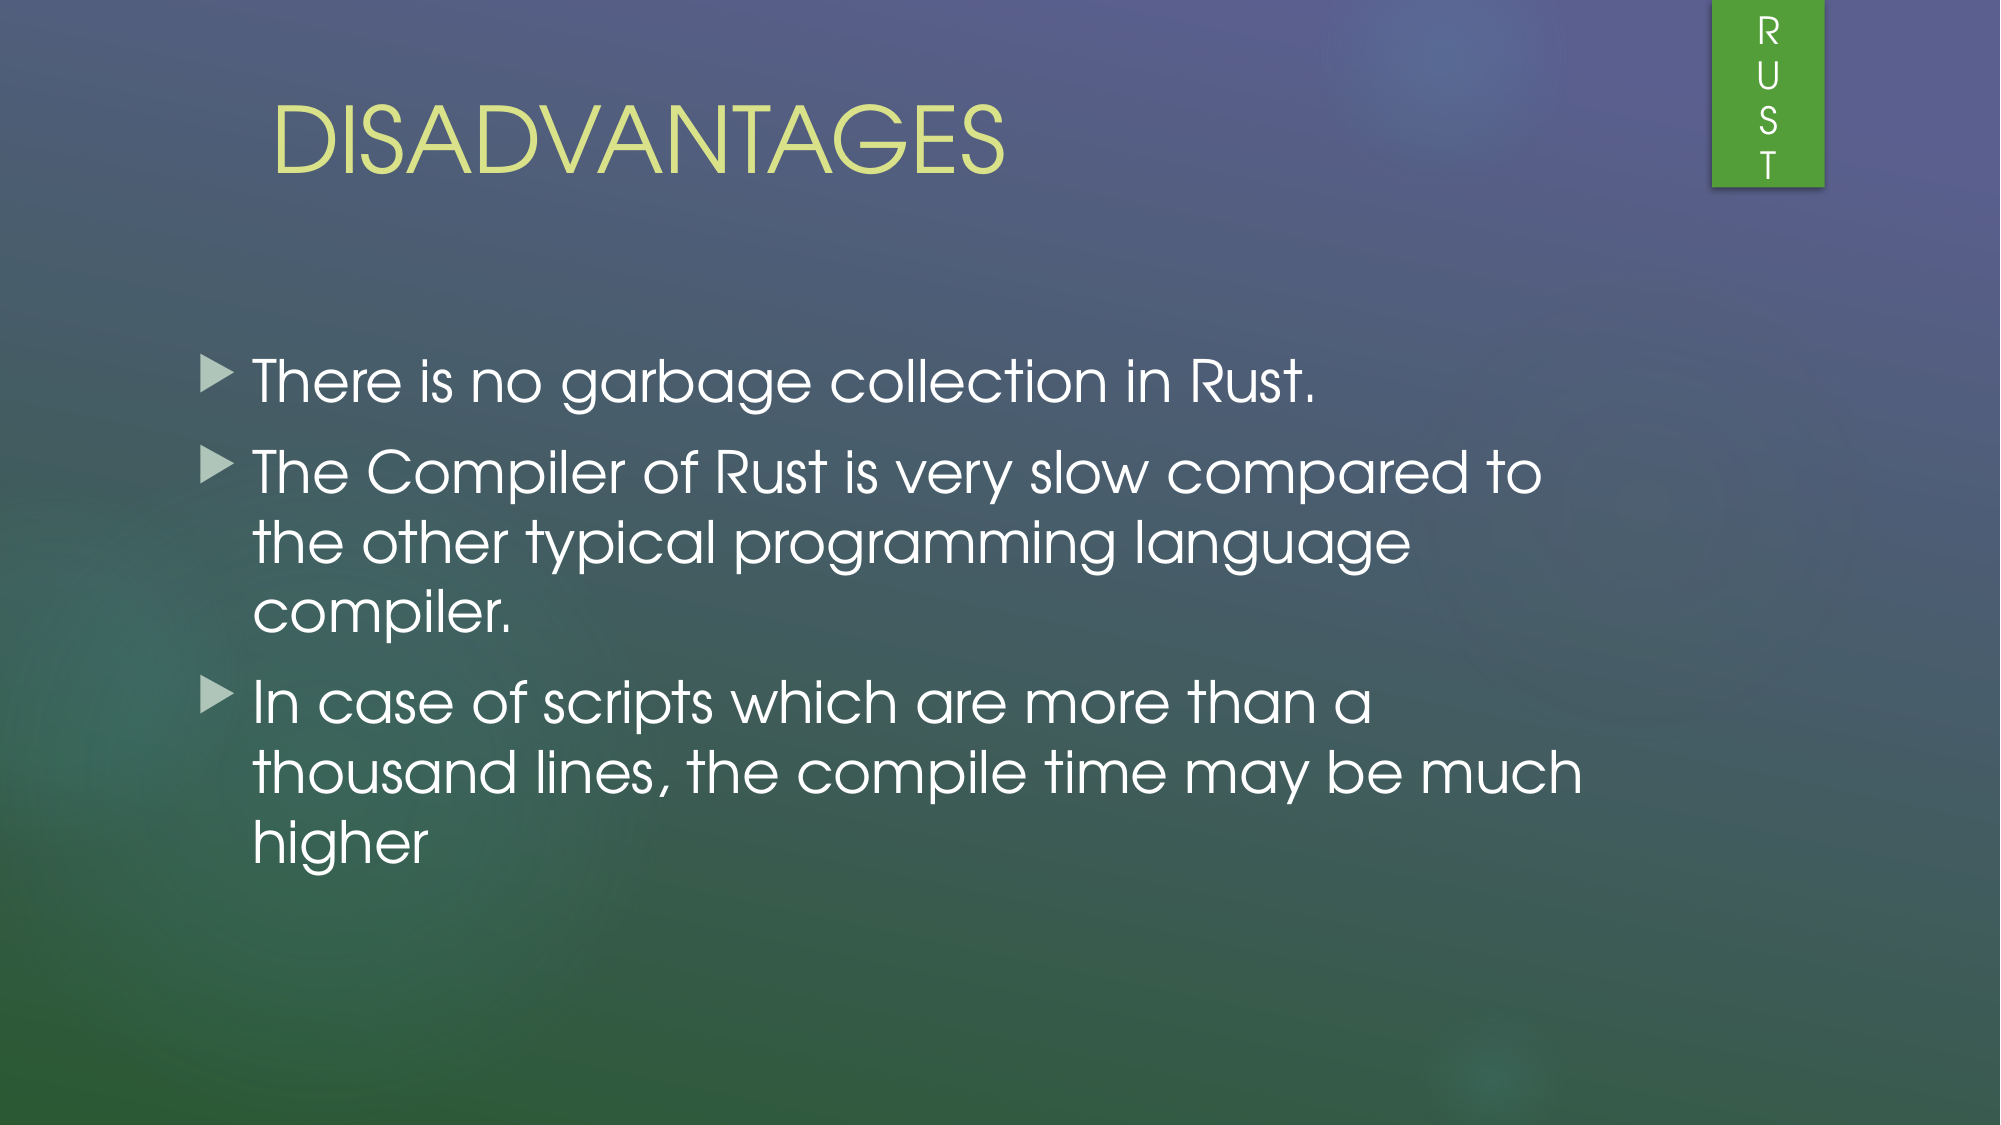

R
U
S
T
# DISADVANTAGES
There is no garbage collection in Rust.
The Compiler of Rust is very slow compared to the other typical programming language compiler.
In case of scripts which are more than a thousand lines, the compile time may be much higher